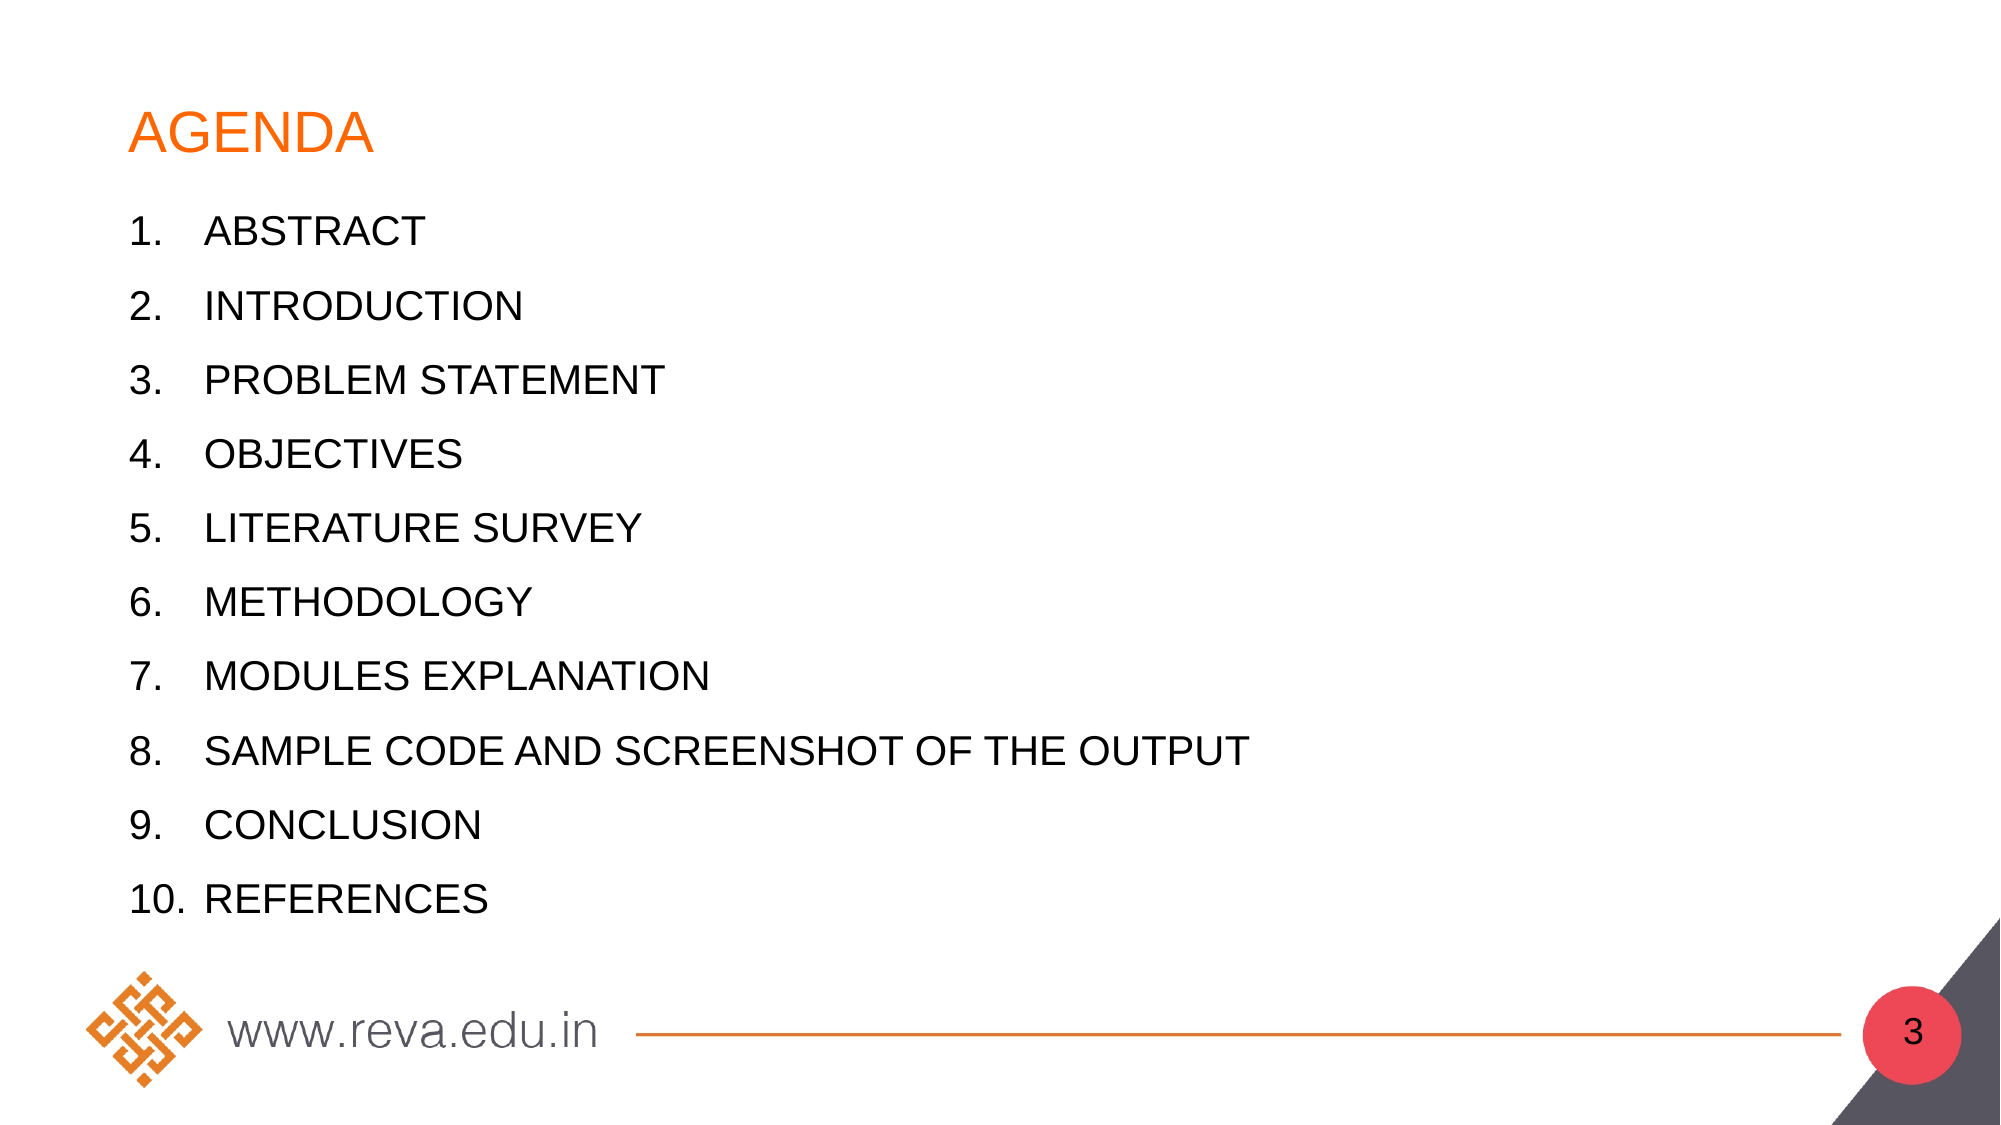

# agenda
ABSTRACT
INTRODUCTION
PROBLEM STATEMENT
OBJECTIVES
LITERATURE SURVEY
METHODOLOGY
MODULES EXPLANATION
SAMPLE CODE AND SCREENSHOT OF THE OUTPUT
CONCLUSION
REFERENCES
3